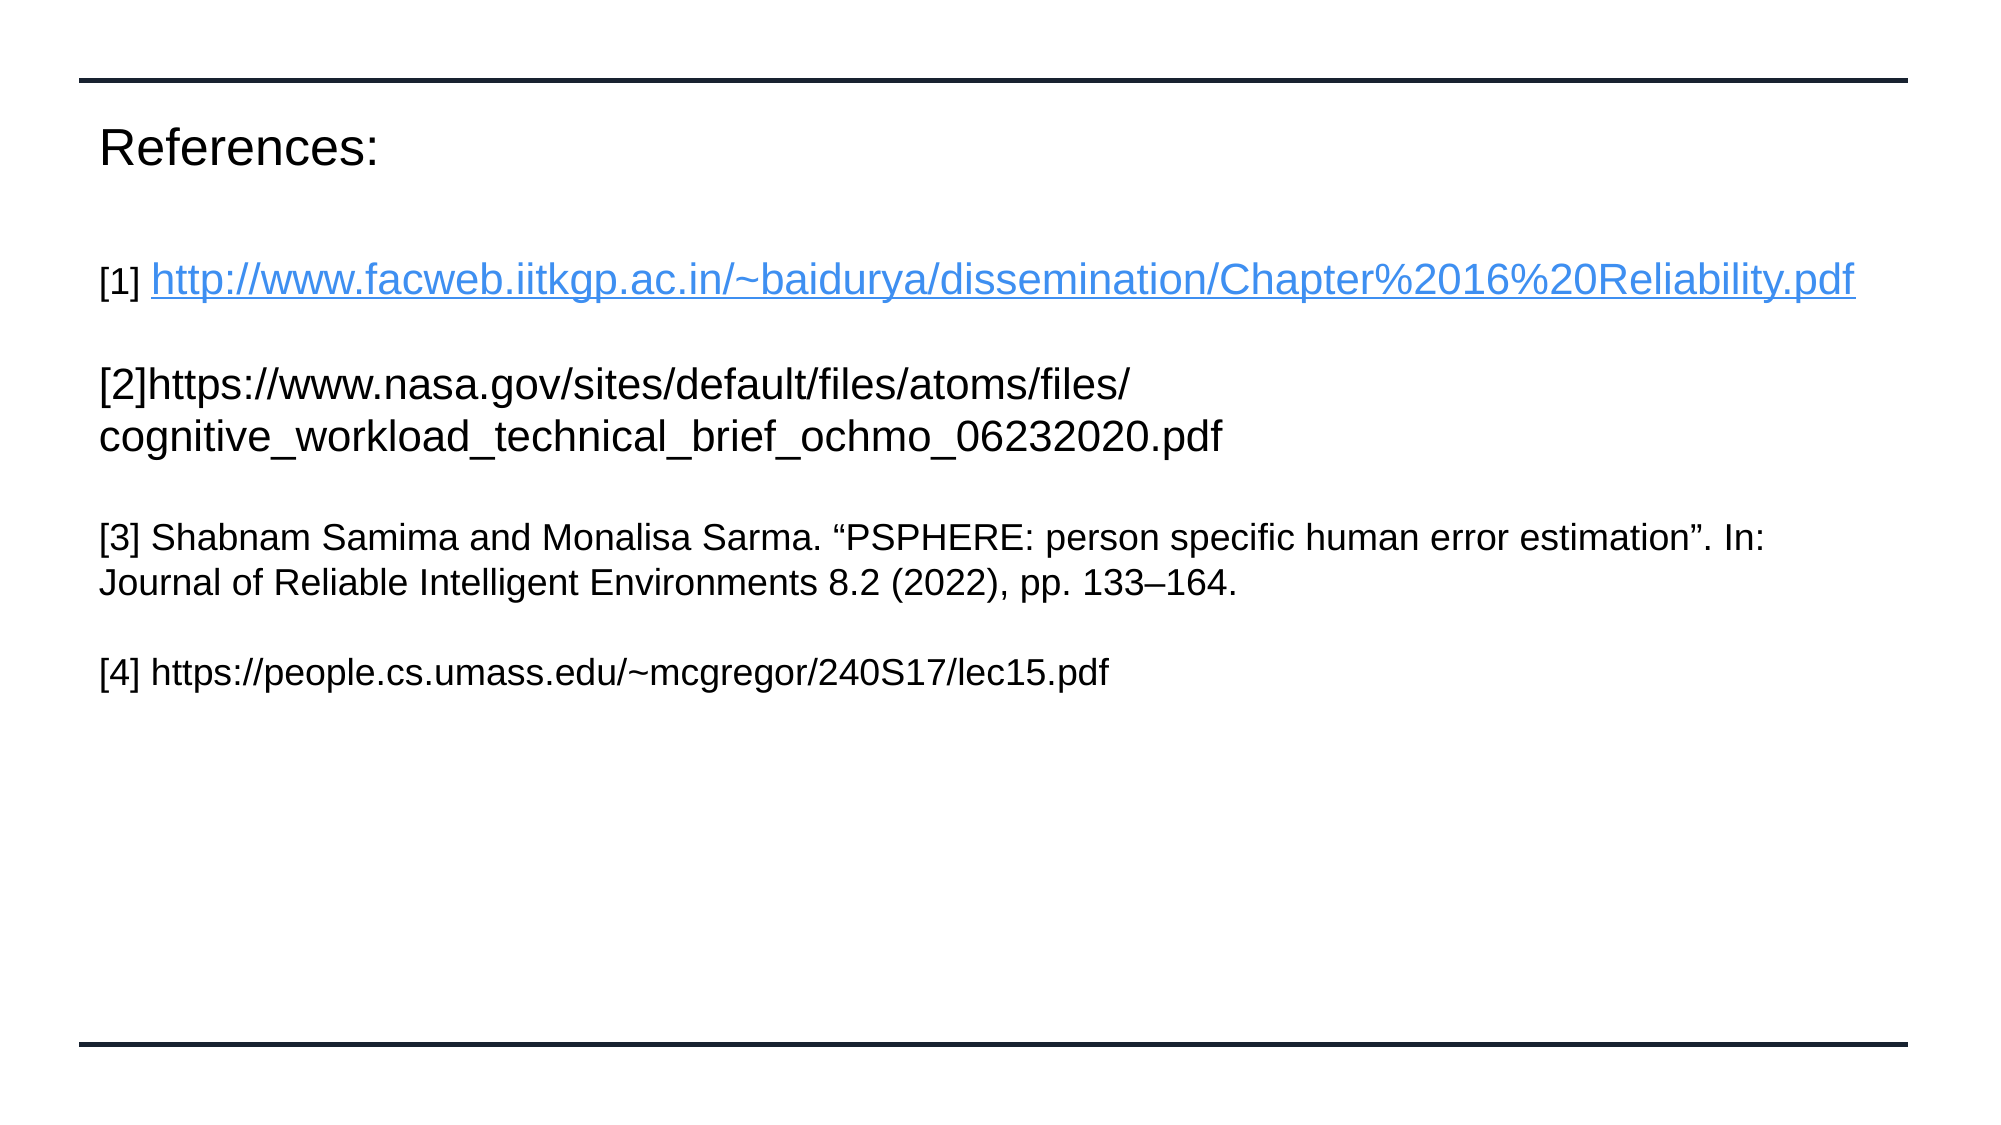

References:

[1] http://www.facweb.iitkgp.ac.in/~baidurya/dissemination/Chapter%2016%20Reliability.pdf

[2]https://www.nasa.gov/sites/default/files/atoms/files/cognitive_workload_technical_brief_ochmo_06232020.pdf

[3] Shabnam Samima and Monalisa Sarma. “PSPHERE: person specific human error estimation”. In: Journal of Reliable Intelligent Environments 8.2 (2022), pp. 133–164.

[4] https://people.cs.umass.edu/~mcgregor/240S17/lec15.pdf